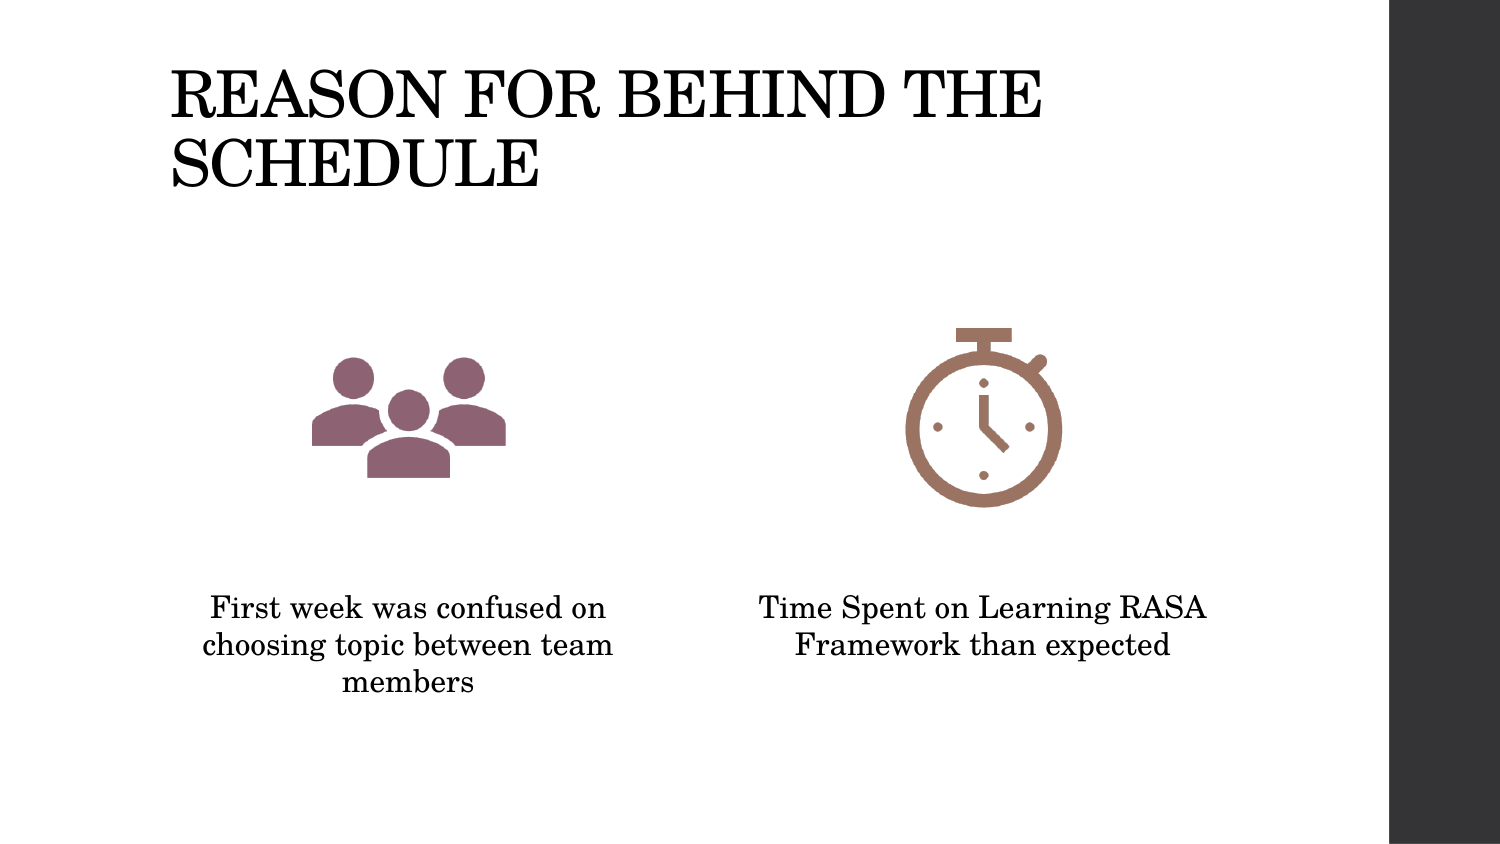

# REASON FOR BEHIND THE SCHEDULE
First week was confused on choosing topic between team members
Time Spent on Learning RASA Framework than expected